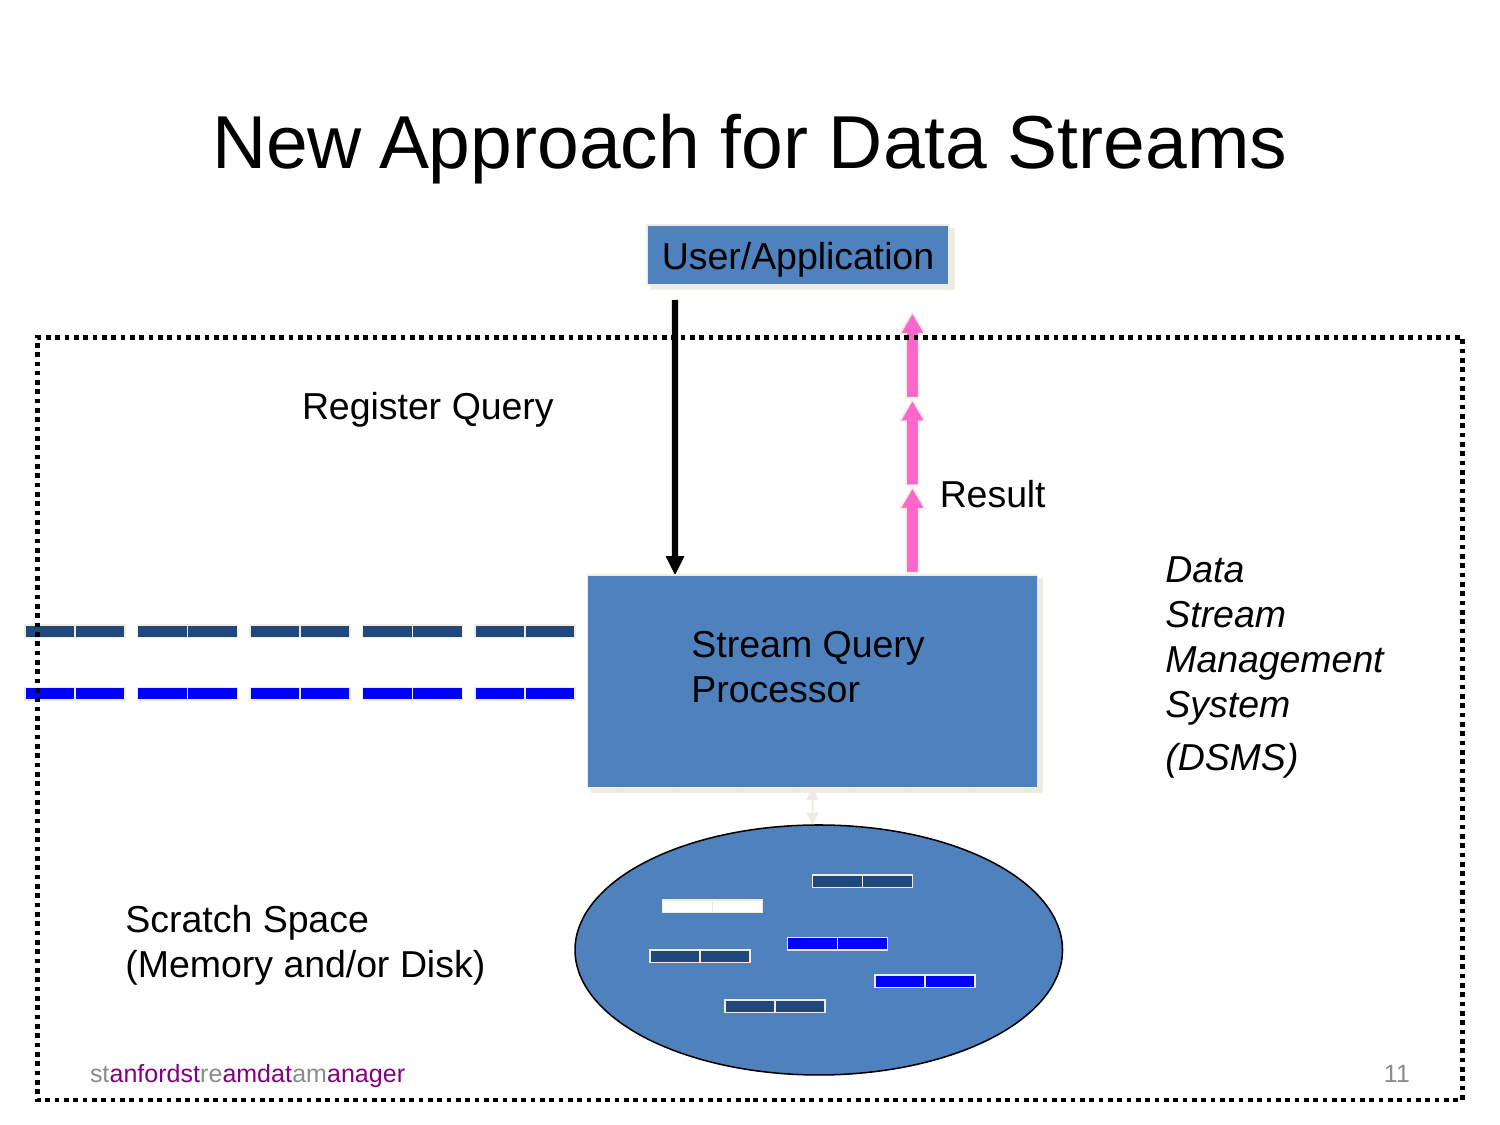

# New Approach for Data Streams
User/Application

Register Query

Data
Stream
Management
System
(DSMS)

Result

Stream Query
Processor

Scratch Space
(Memory and/or Disk)

stanfordstreamdatamanager
11